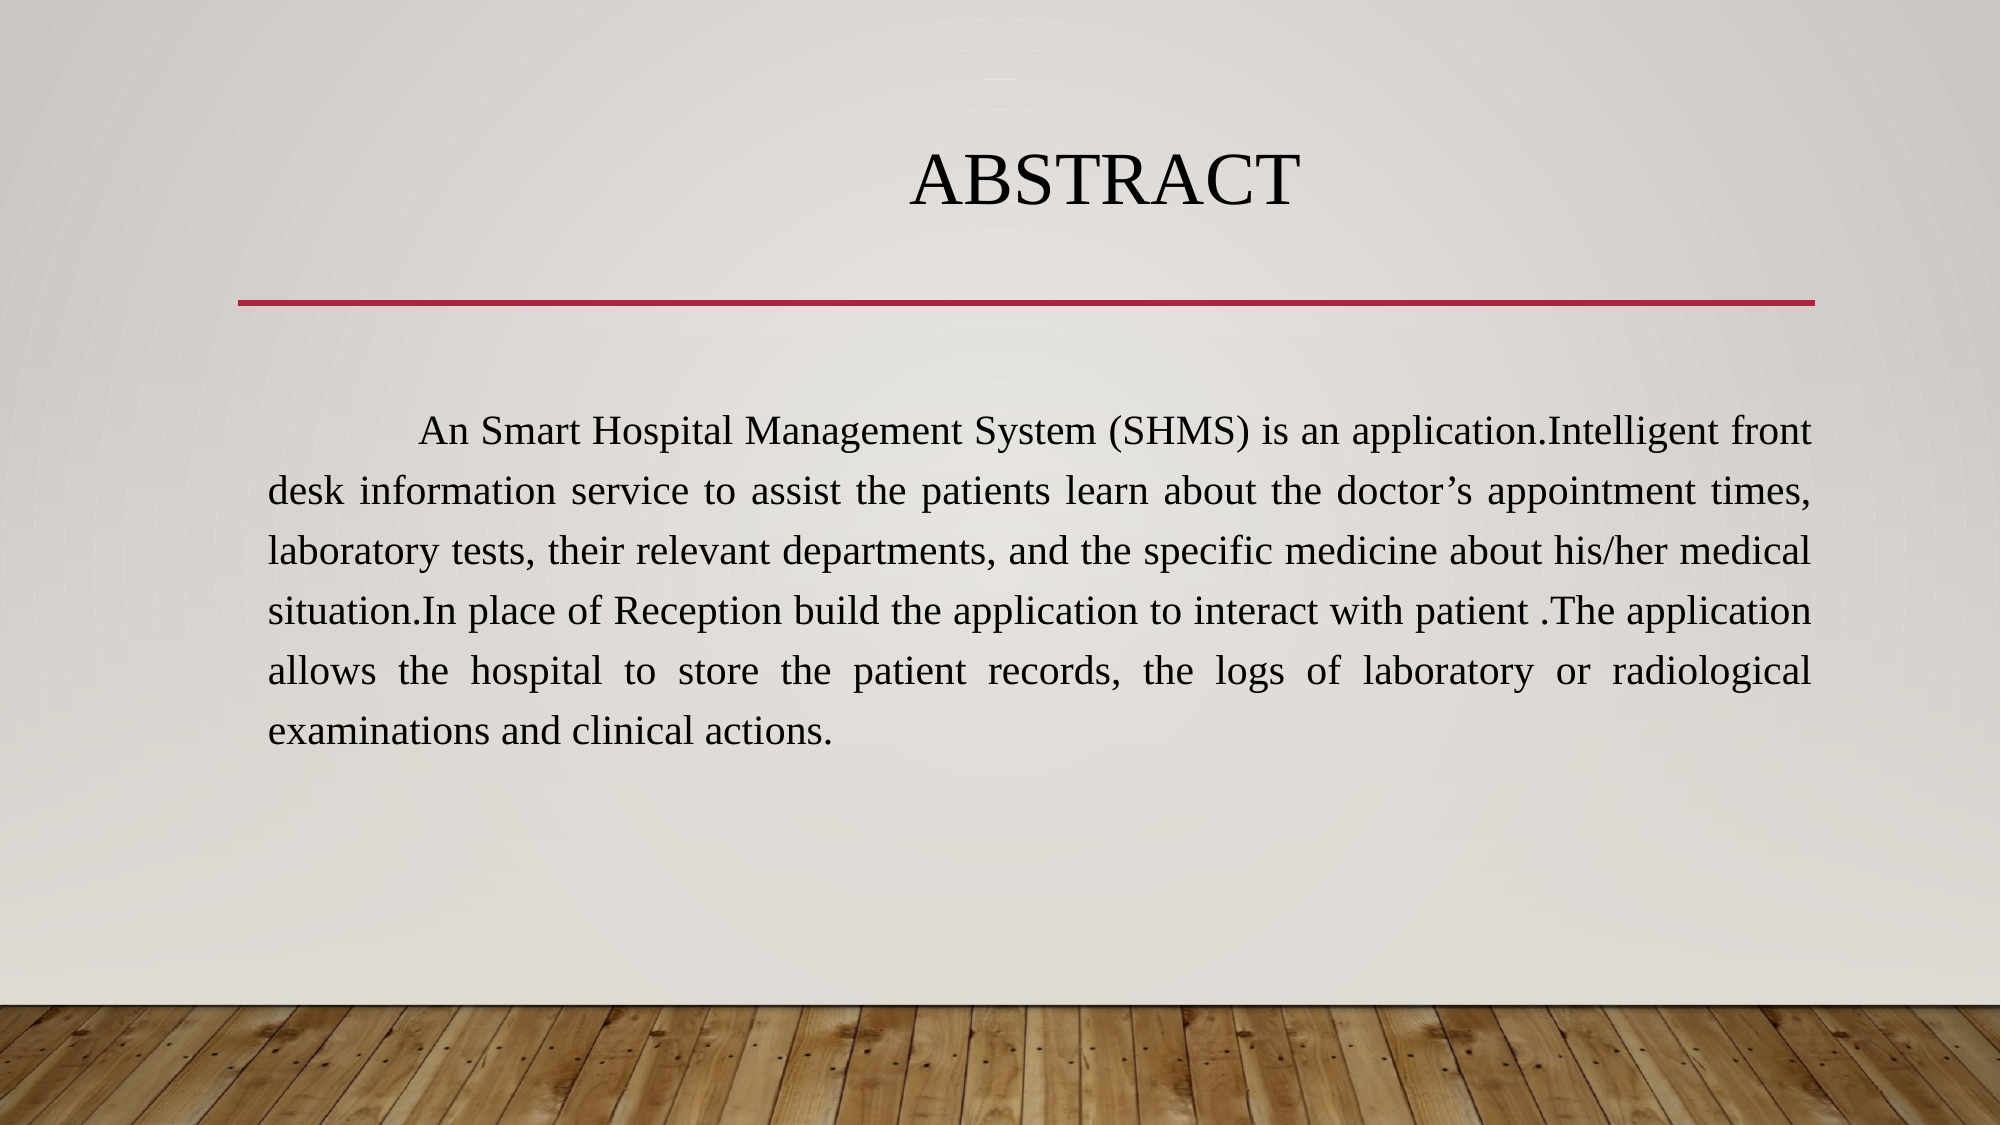

# ABSTRACT

             An Smart Hospital Management System (SHMS) is an application.Intelligent front desk information service to assist the patients learn about the doctor’s appointment times, laboratory tests, their relevant departments, and the specific medicine about his/her medical situation.In place of Reception build the application to interact with patient .The application allows the hospital to store the patient records, the logs of laboratory or radiological examinations and clinical actions.